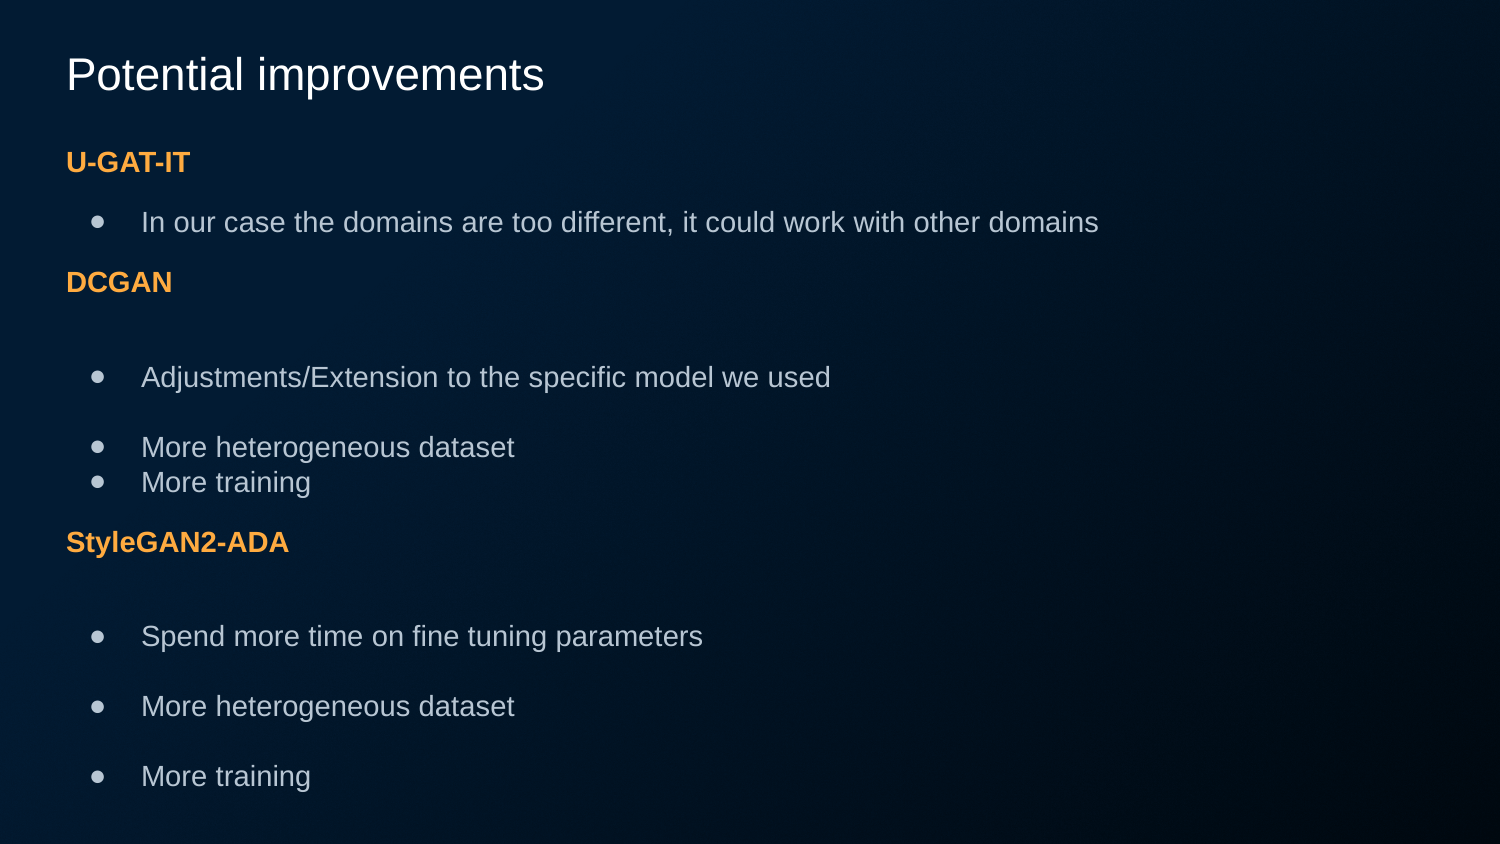

# Potential improvements
U-GAT-IT
In our case the domains are too different, it could work with other domains
DCGAN
Adjustments/Extension to the specific model we used
More heterogeneous dataset
More training
StyleGAN2-ADA
Spend more time on fine tuning parameters
More heterogeneous dataset
More training